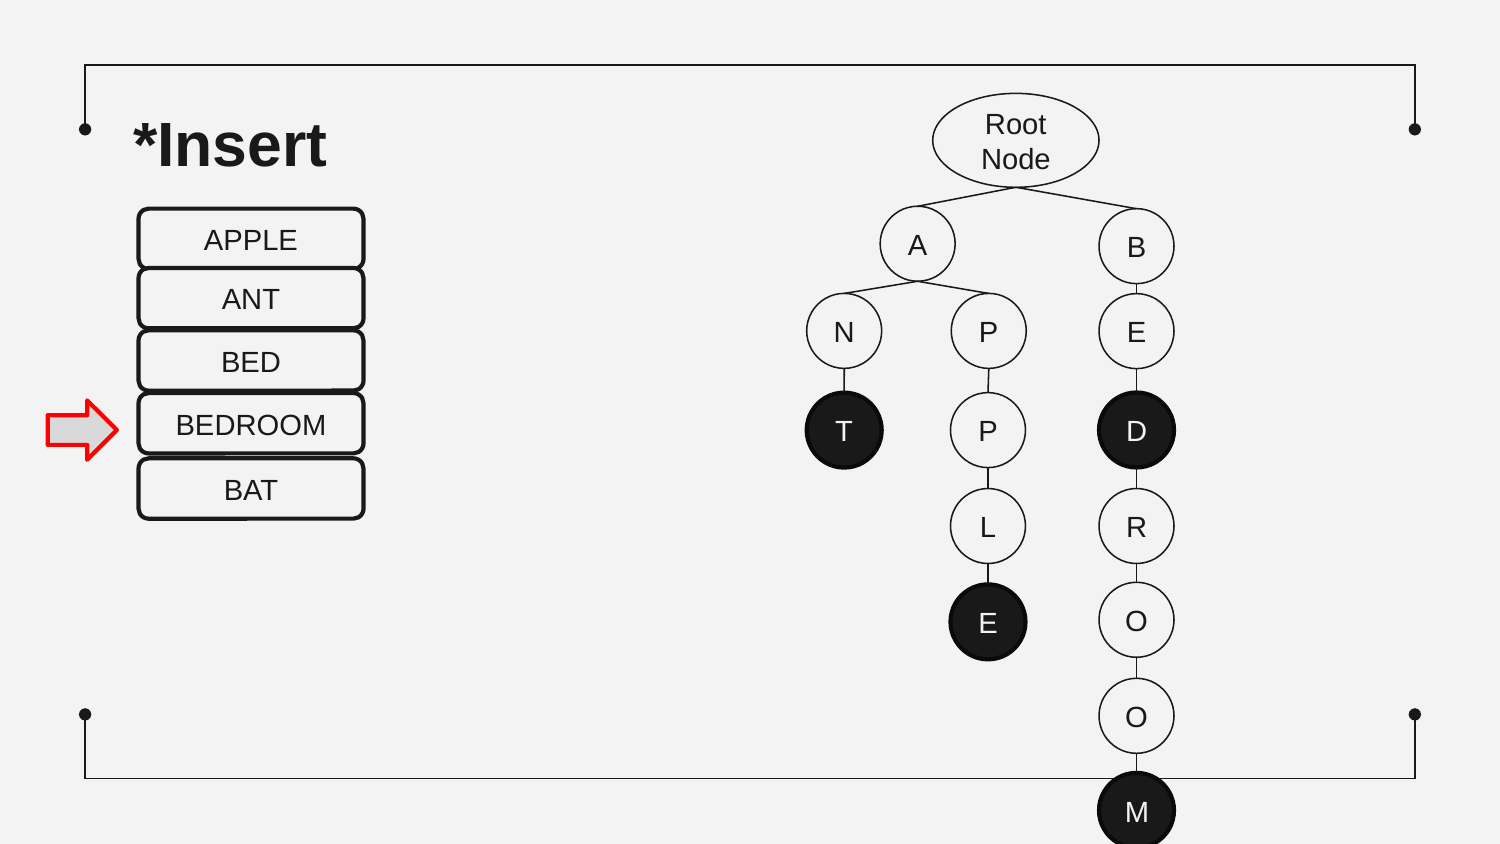

# *Insert
Root Node
A
APPLE
B
ANT
N
P
E
BED
D
T
P
BEDROOM

BAT
L
R
O
E
O
M